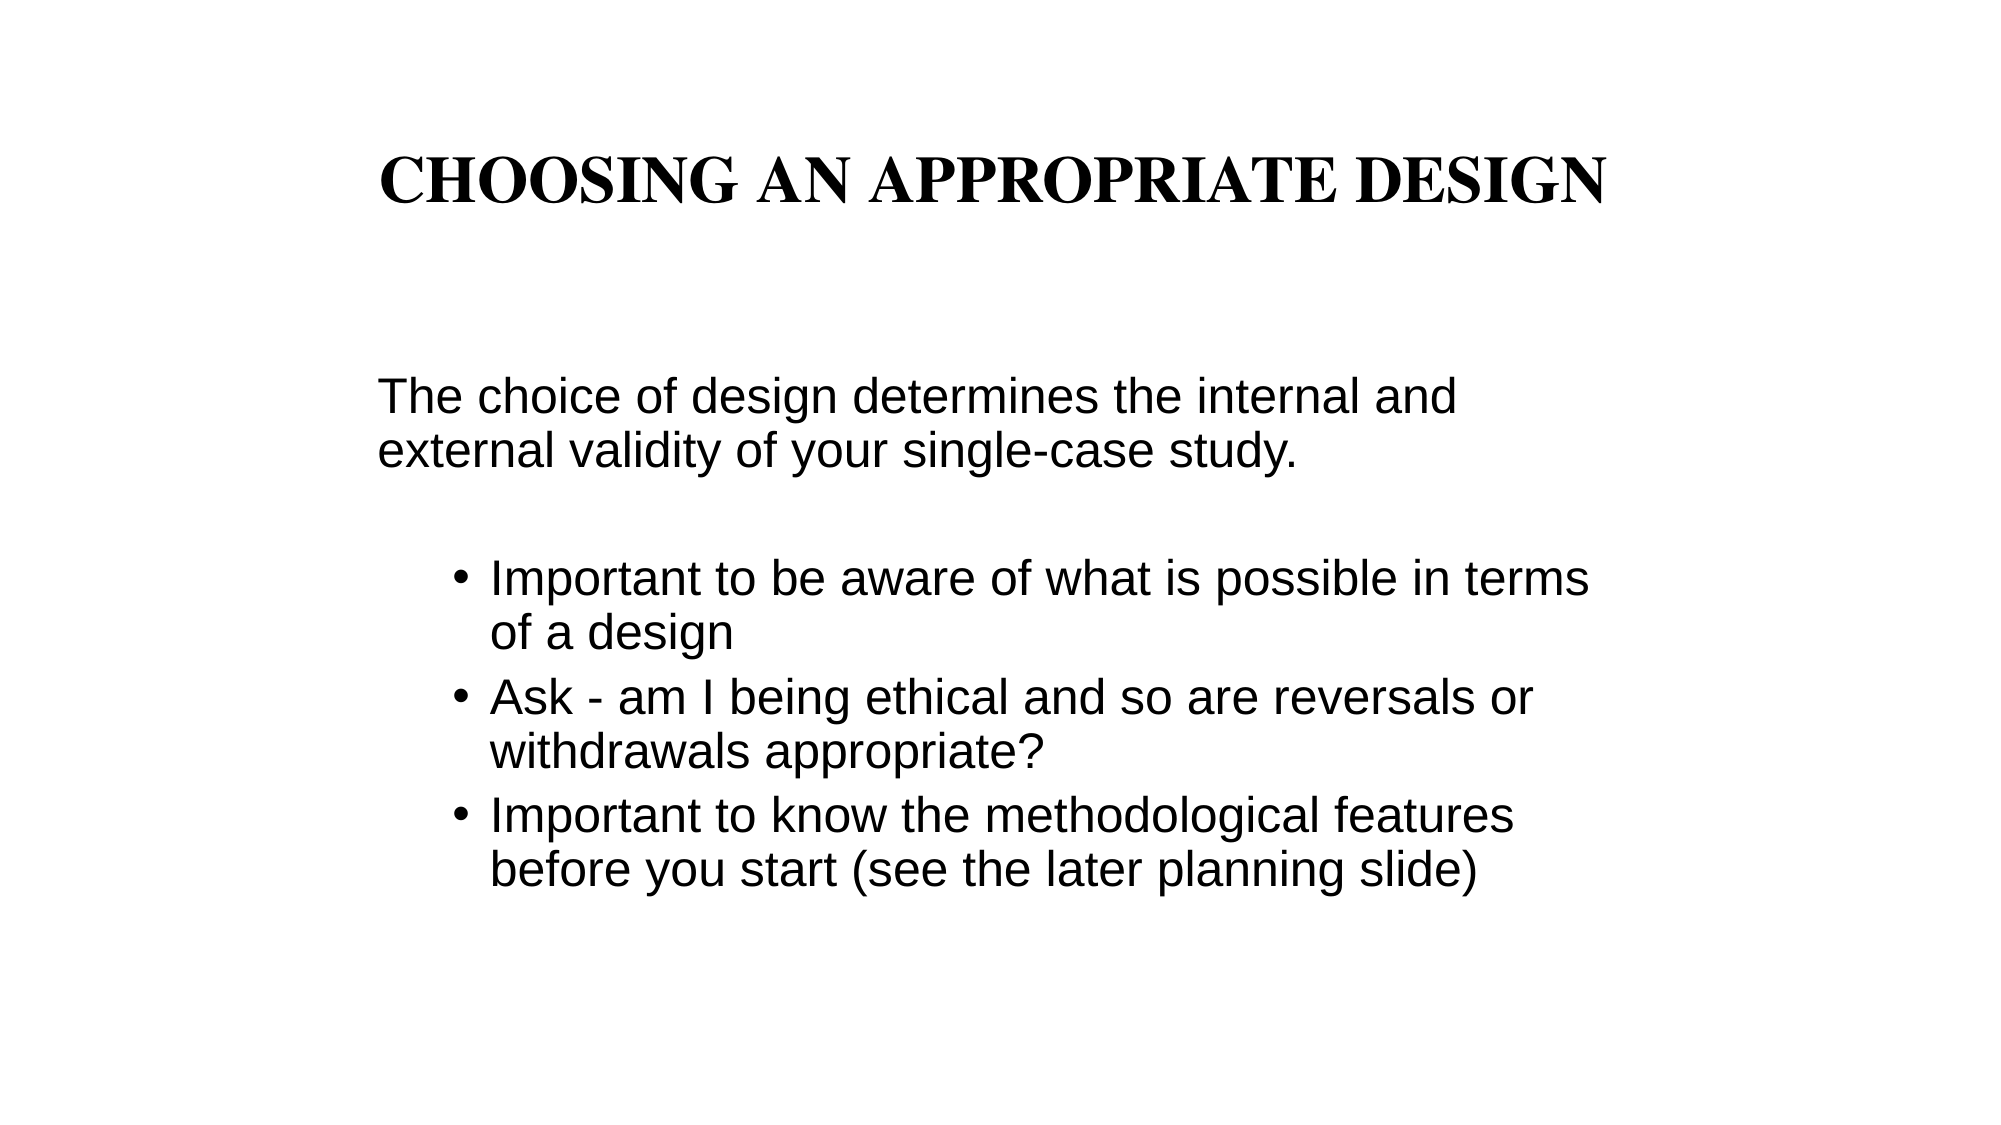

# CHOOSING AN APPROPRIATE DESIGN
The choice of design determines the internal and external validity of your single-case study.

Important to be aware of what is possible in terms of a design
Ask - am I being ethical and so are reversals or withdrawals appropriate?
Important to know the methodological features before you start (see the later planning slide)